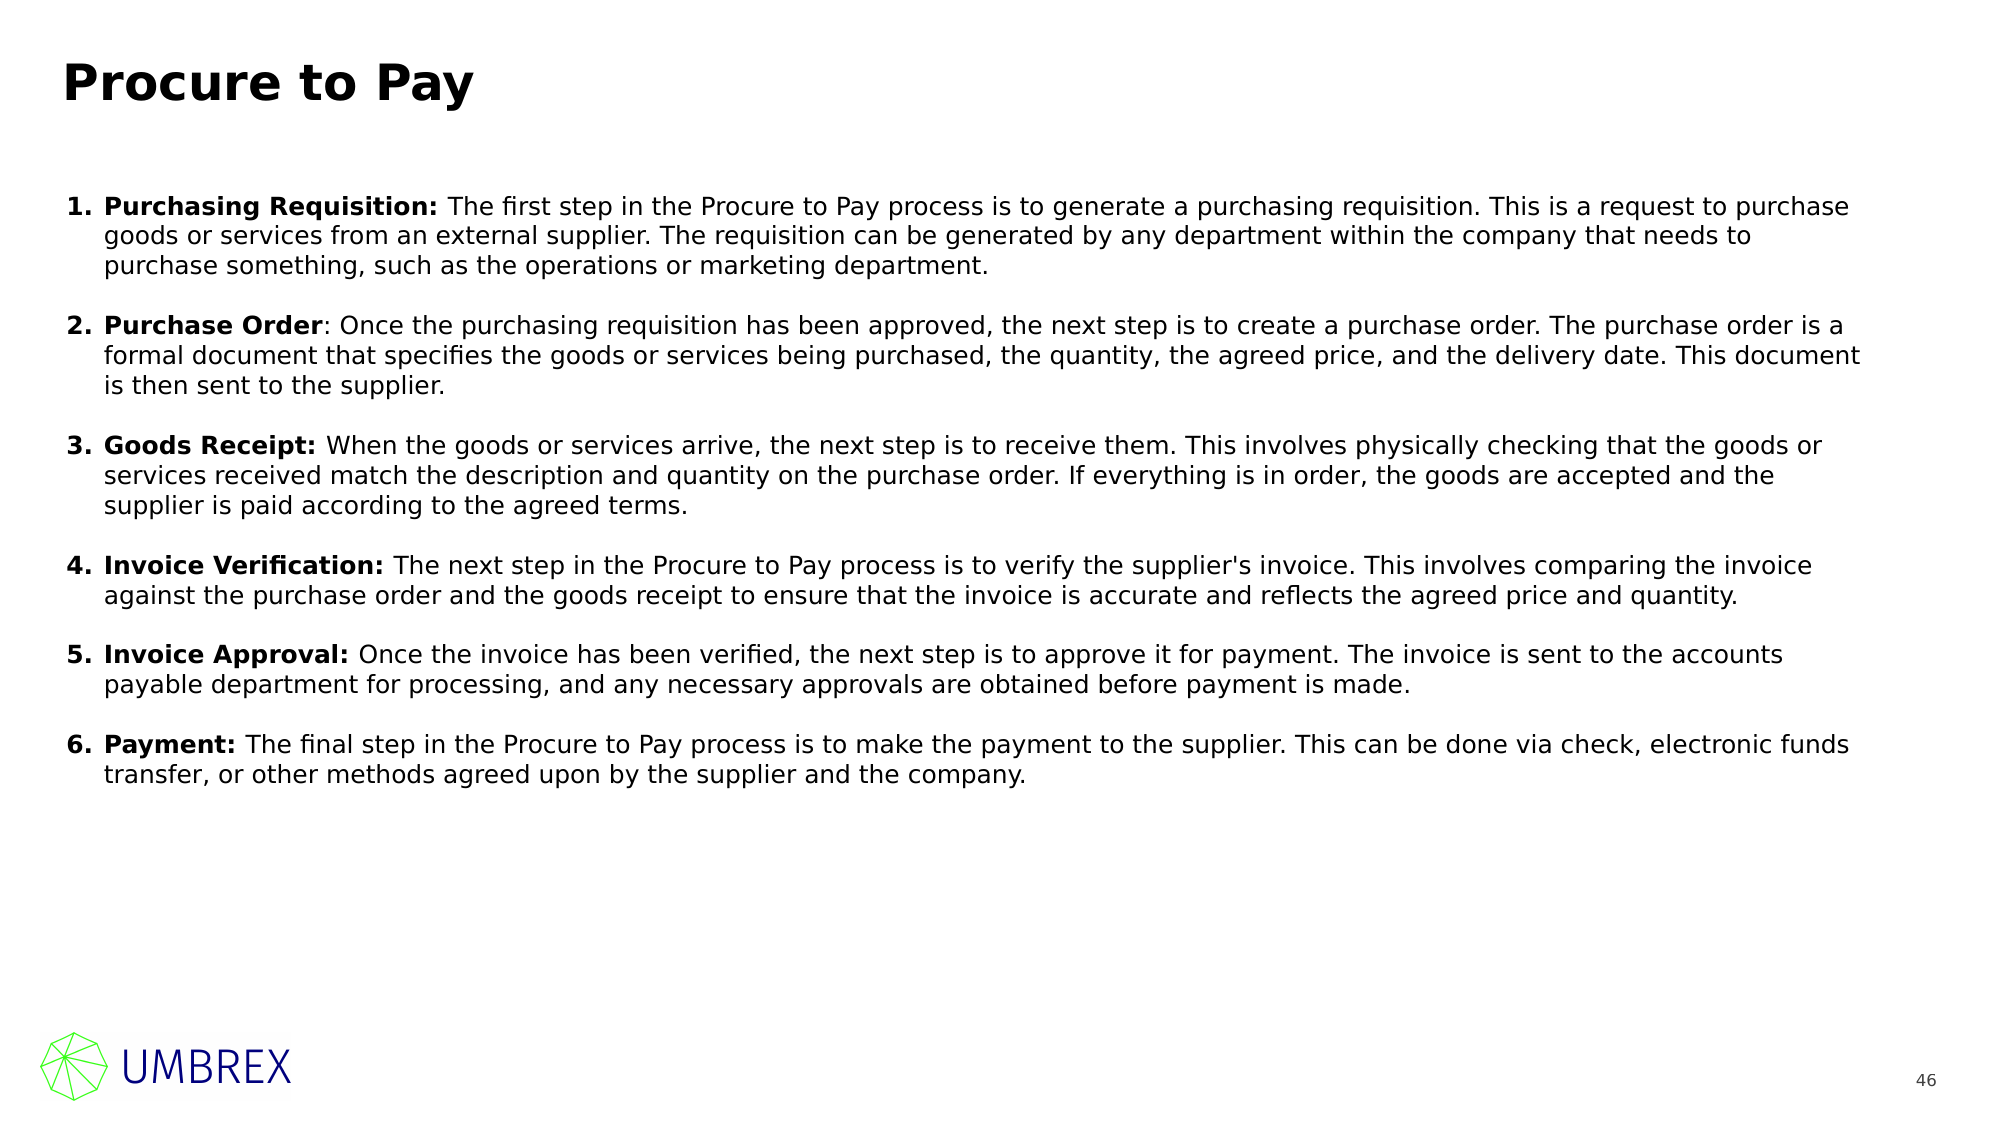

# Procure to Pay
Purchasing Requisition: The first step in the Procure to Pay process is to generate a purchasing requisition. This is a request to purchase goods or services from an external supplier. The requisition can be generated by any department within the company that needs to purchase something, such as the operations or marketing department.

Purchase Order: Once the purchasing requisition has been approved, the next step is to create a purchase order. The purchase order is a formal document that specifies the goods or services being purchased, the quantity, the agreed price, and the delivery date. This document is then sent to the supplier.

Goods Receipt: When the goods or services arrive, the next step is to receive them. This involves physically checking that the goods or services received match the description and quantity on the purchase order. If everything is in order, the goods are accepted and the supplier is paid according to the agreed terms.

Invoice Verification: The next step in the Procure to Pay process is to verify the supplier's invoice. This involves comparing the invoice against the purchase order and the goods receipt to ensure that the invoice is accurate and reflects the agreed price and quantity.

Invoice Approval: Once the invoice has been verified, the next step is to approve it for payment. The invoice is sent to the accounts payable department for processing, and any necessary approvals are obtained before payment is made.

Payment: The final step in the Procure to Pay process is to make the payment to the supplier. This can be done via check, electronic funds transfer, or other methods agreed upon by the supplier and the company.